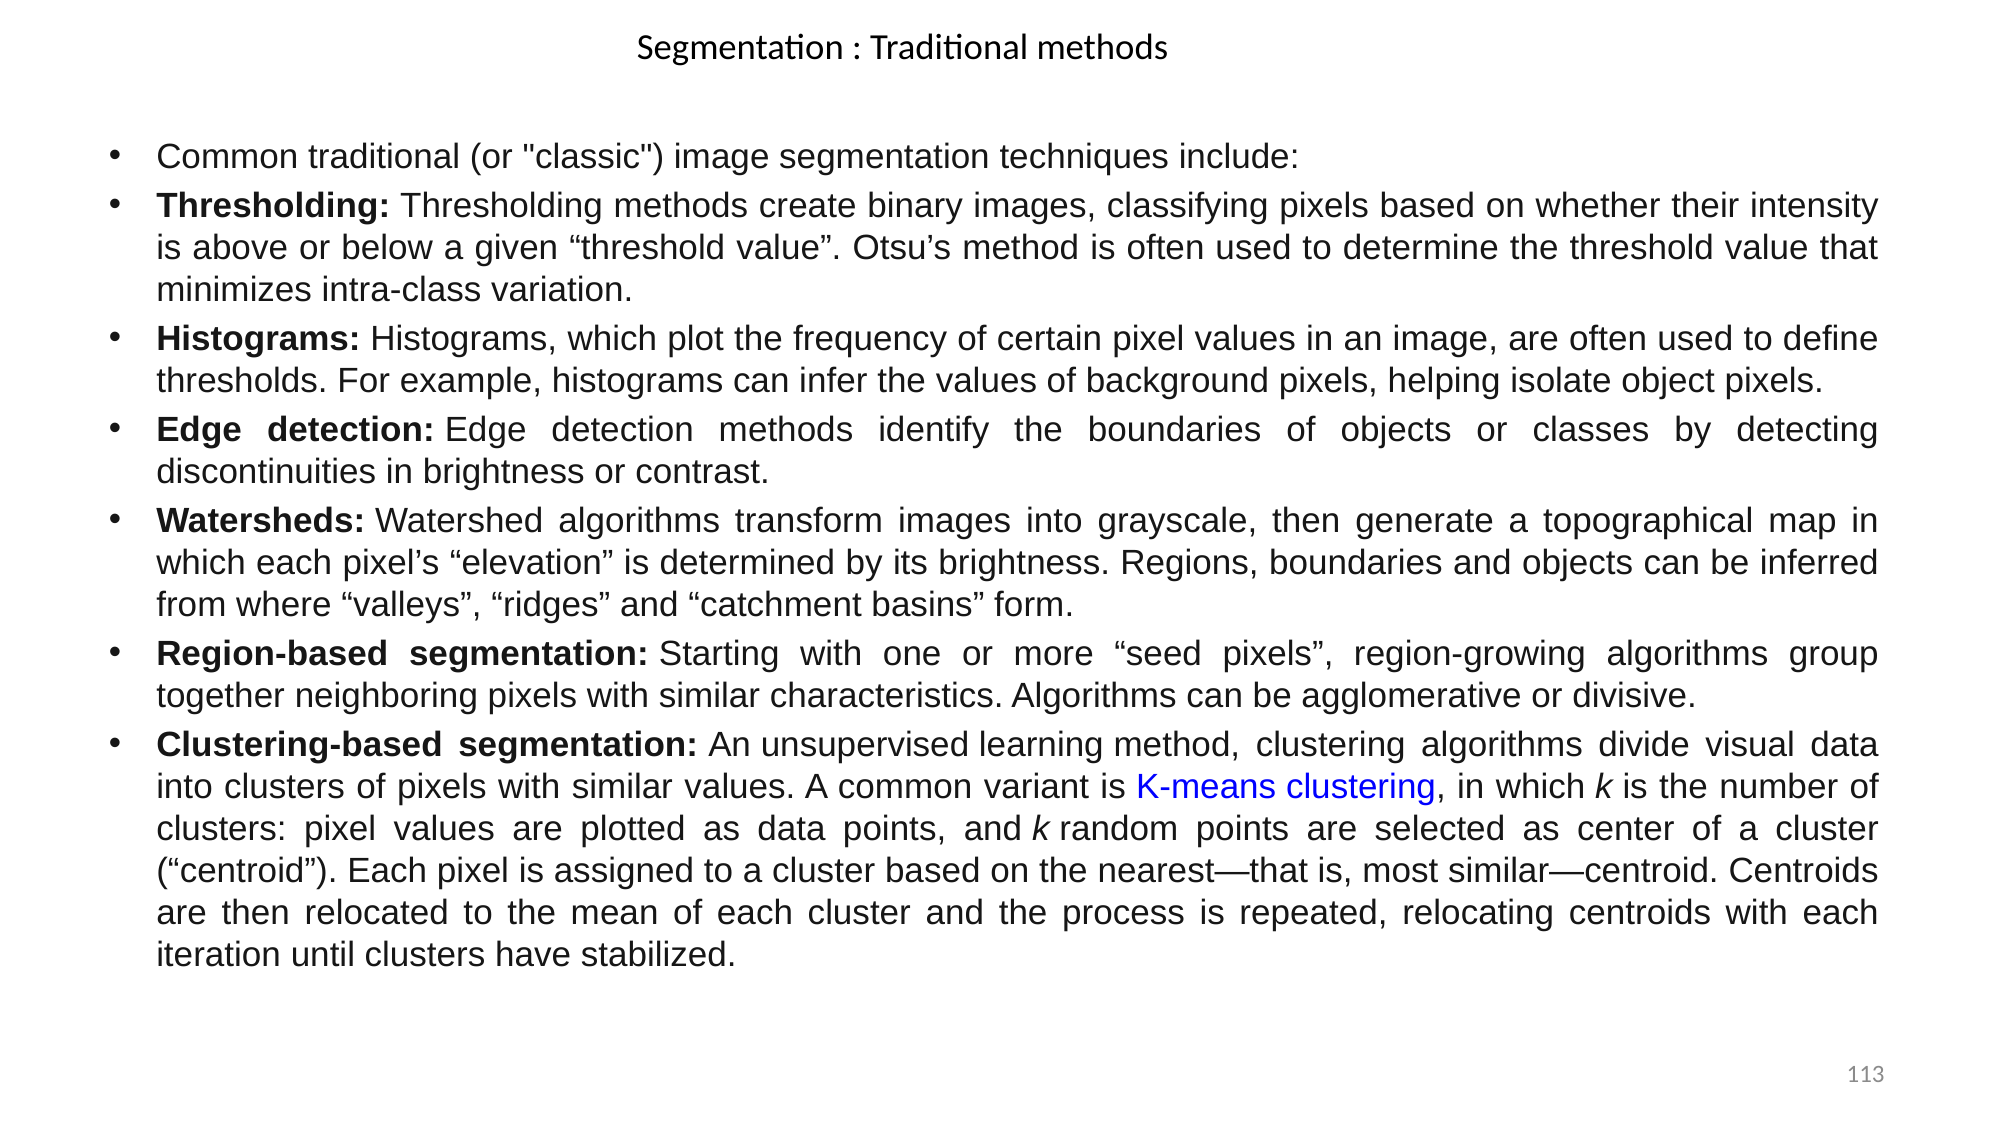

# Segmentation : Traditional methods
Common traditional (or "classic") image segmentation techniques include:
Thresholding: Thresholding methods create binary images, classifying pixels based on whether their intensity is above or below a given “threshold value”. Otsu’s method is often used to determine the threshold value that minimizes intra-class variation.
Histograms: Histograms, which plot the frequency of certain pixel values in an image, are often used to define thresholds. For example, histograms can infer the values of background pixels, helping isolate object pixels.
Edge detection: Edge detection methods identify the boundaries of objects or classes by detecting discontinuities in brightness or contrast.
Watersheds: Watershed algorithms transform images into grayscale, then generate a topographical map in which each pixel’s “elevation” is determined by its brightness. Regions, boundaries and objects can be inferred from where “valleys”, “ridges” and “catchment basins” form.
Region-based segmentation: Starting with one or more “seed pixels”, region-growing algorithms group together neighboring pixels with similar characteristics. Algorithms can be agglomerative or divisive.
Clustering-based segmentation: An unsupervised learning method, clustering algorithms divide visual data into clusters of pixels with similar values. A common variant is K-means clustering, in which k is the number of clusters: pixel values are plotted as data points, and k random points are selected as center of a cluster (“centroid”). Each pixel is assigned to a cluster based on the nearest—that is, most similar—centroid. Centroids are then relocated to the mean of each cluster and the process is repeated, relocating centroids with each iteration until clusters have stabilized.

113